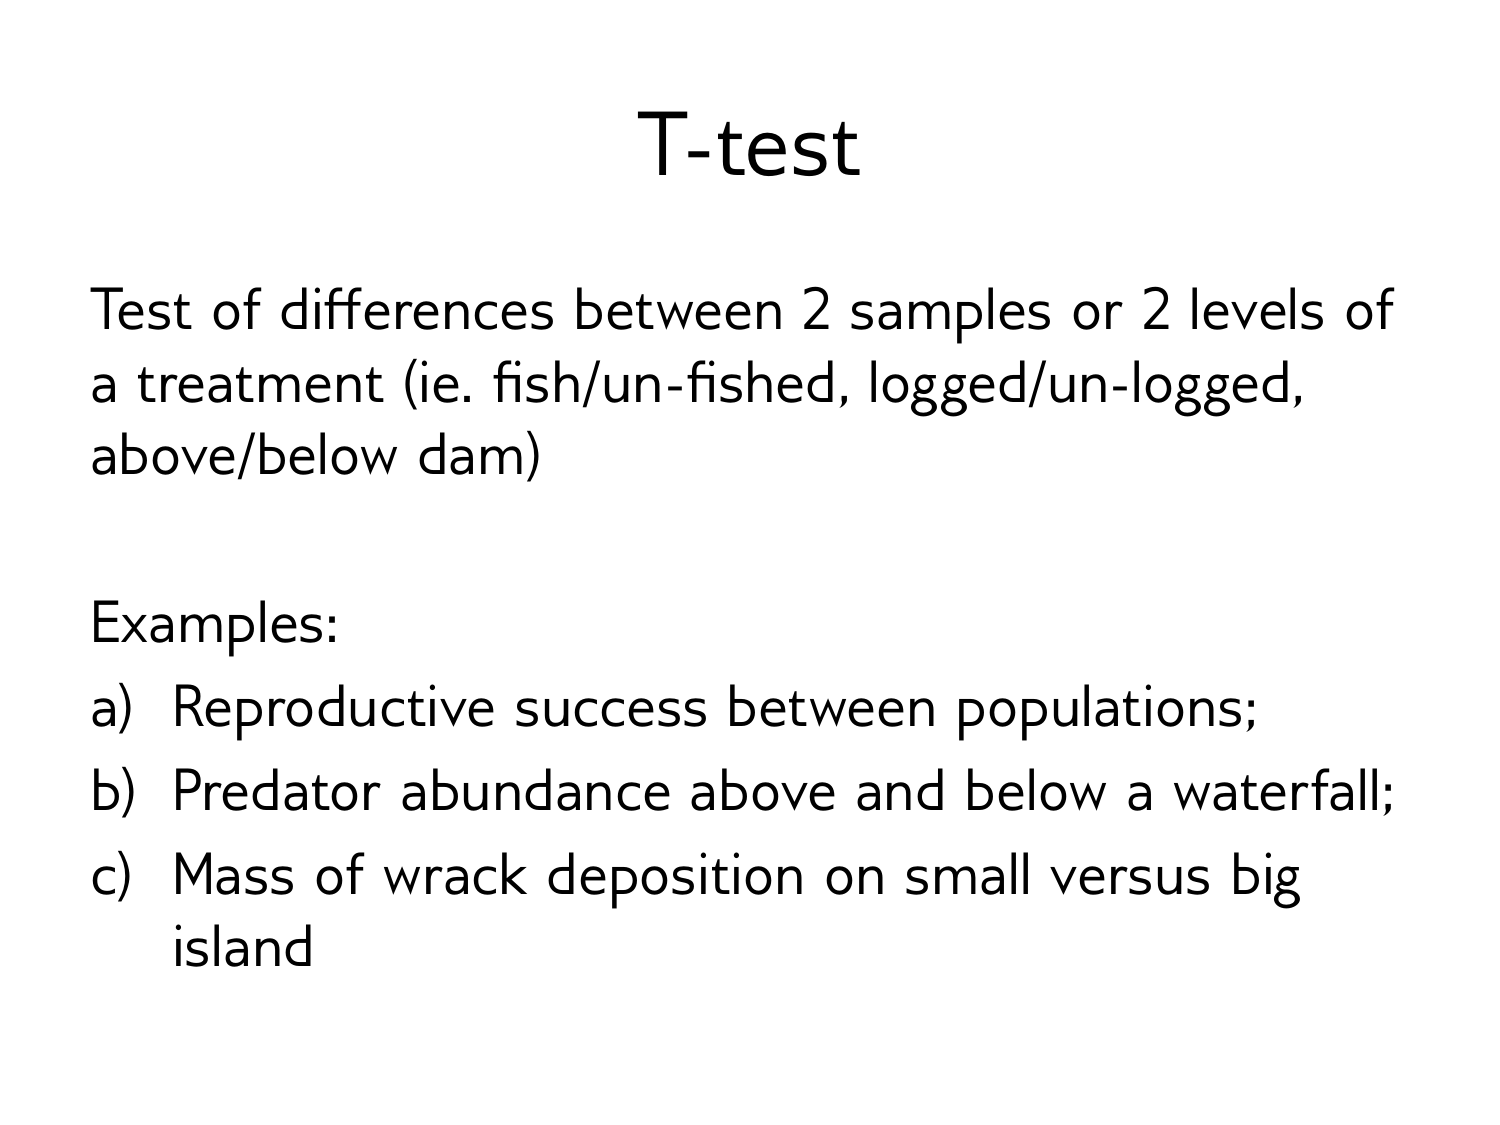

# T-test
Test of differences between 2 samples or 2 levels of a treatment (ie. fish/un-fished, logged/un-logged, above/below dam)

Examples:
Reproductive success between populations;
Predator abundance above and below a waterfall;
Mass of wrack deposition on small versus big island